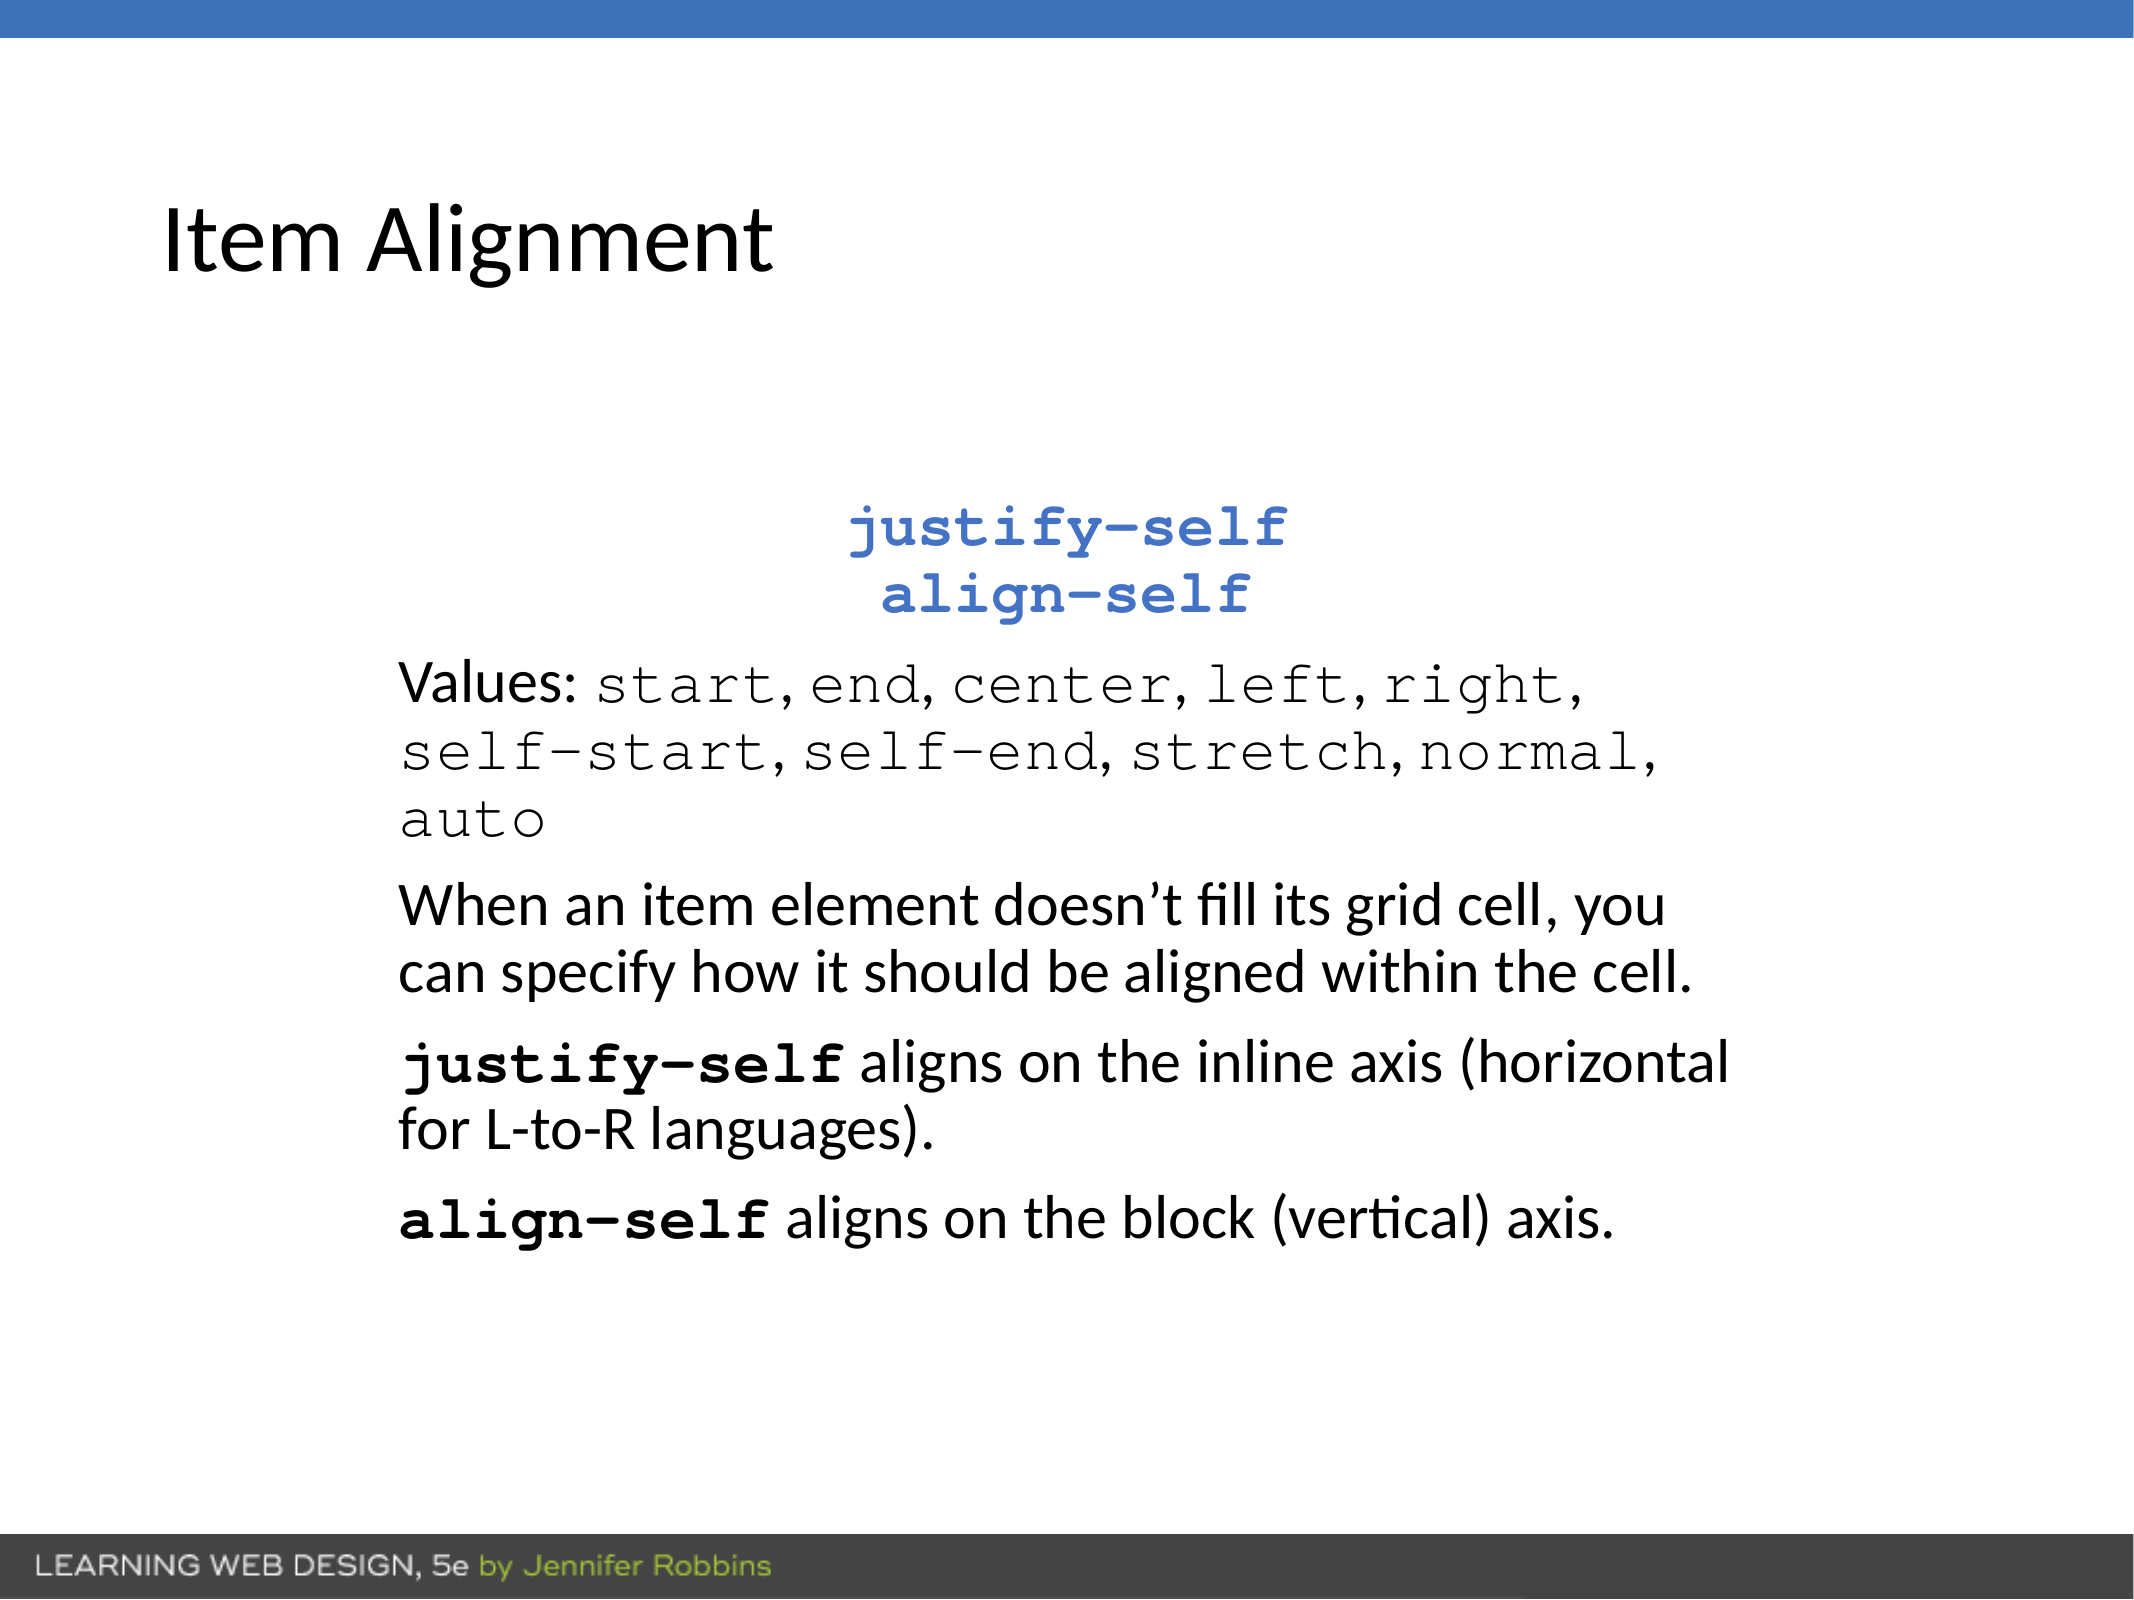

# Item Alignment
justify-self
align-self
Values: start, end, center, left, right, self-start, self-end, stretch, normal, auto
When an item element doesn’t fill its grid cell, you can specify how it should be aligned within the cell.
justify-self aligns on the inline axis (horizontal for L-to-R languages).
align-self aligns on the block (vertical) axis.